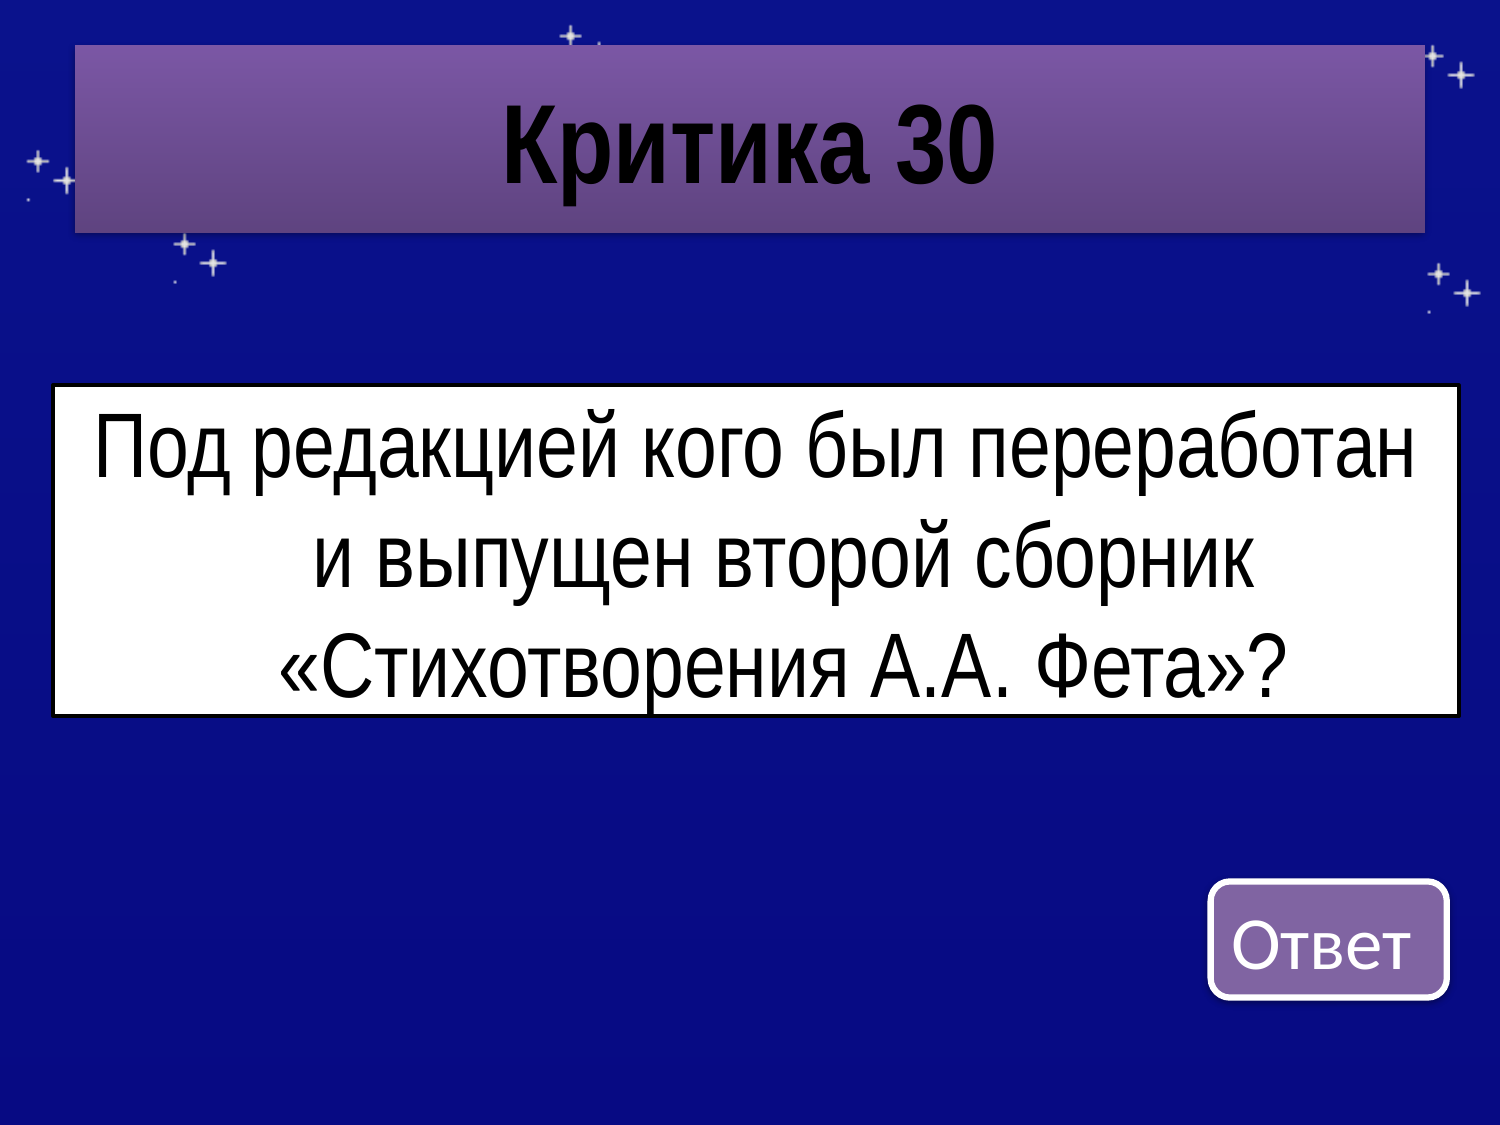

# Критика 30
Под редакцией кого был переработан и выпущен второй сборник «Стихотворения А.А. Фета»?
Ответ